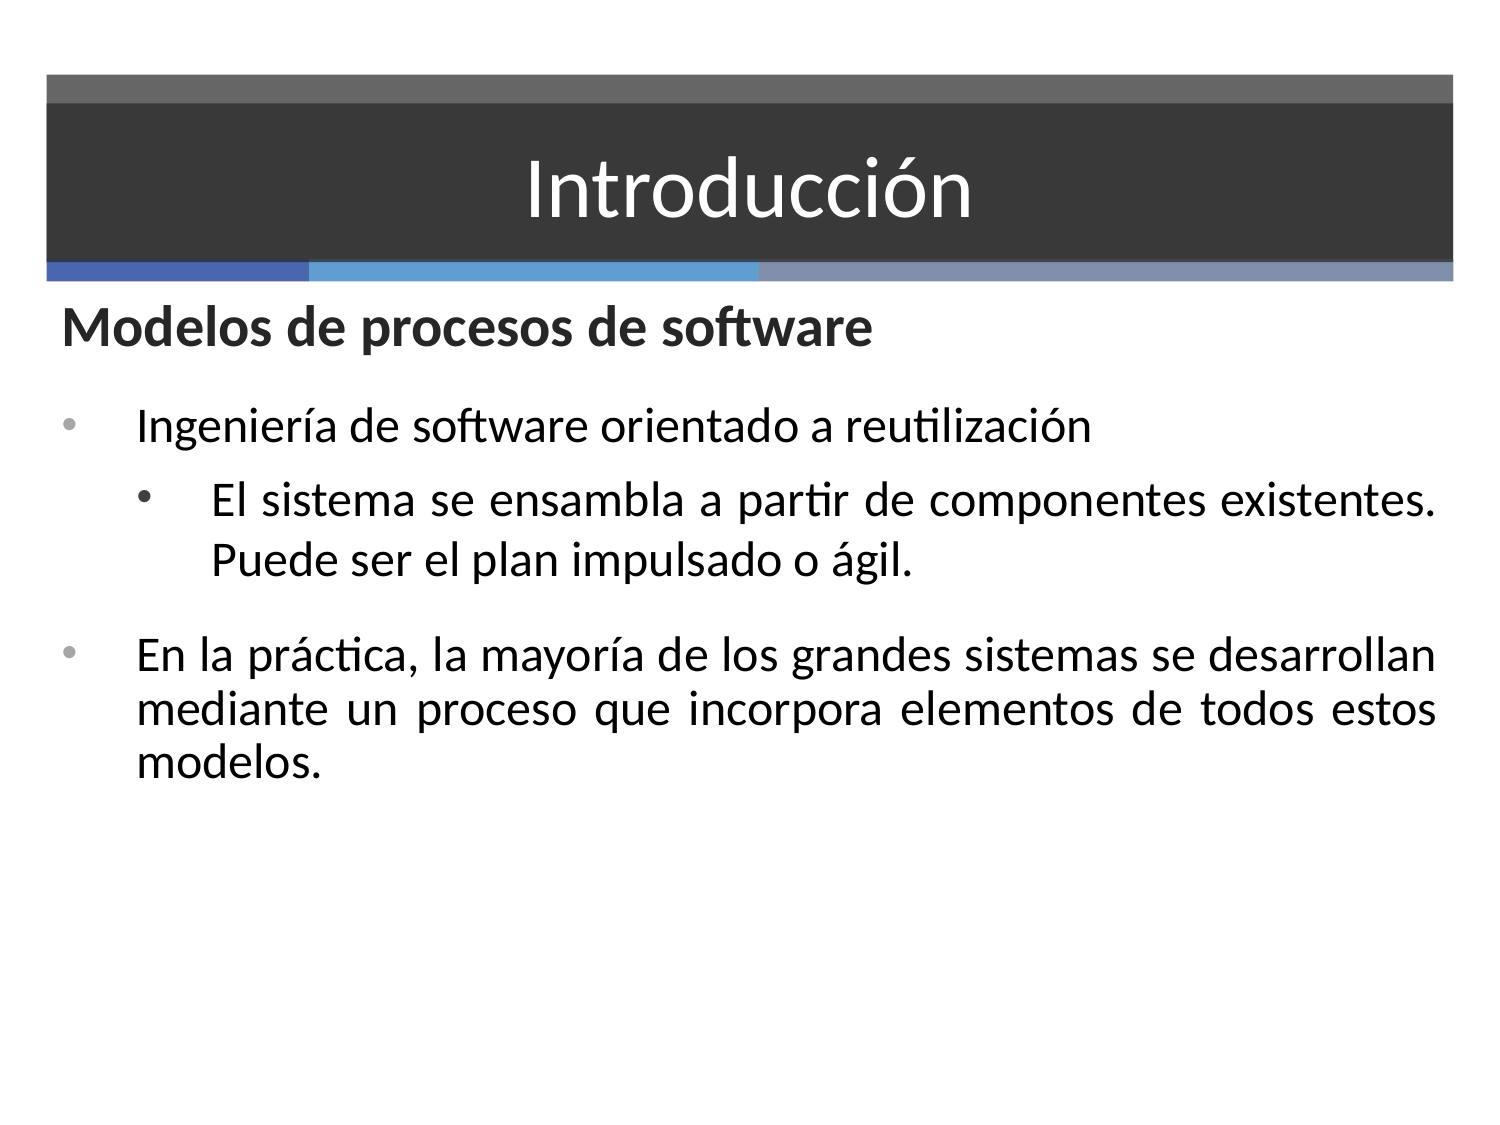

# Introducción
Modelos de procesos de software
Ingeniería de software orientado a reutilización
El sistema se ensambla a partir de componentes existentes. Puede ser el plan impulsado o ágil.
En la práctica, la mayoría de los grandes sistemas se desarrollan mediante un proceso que incorpora elementos de todos estos modelos.